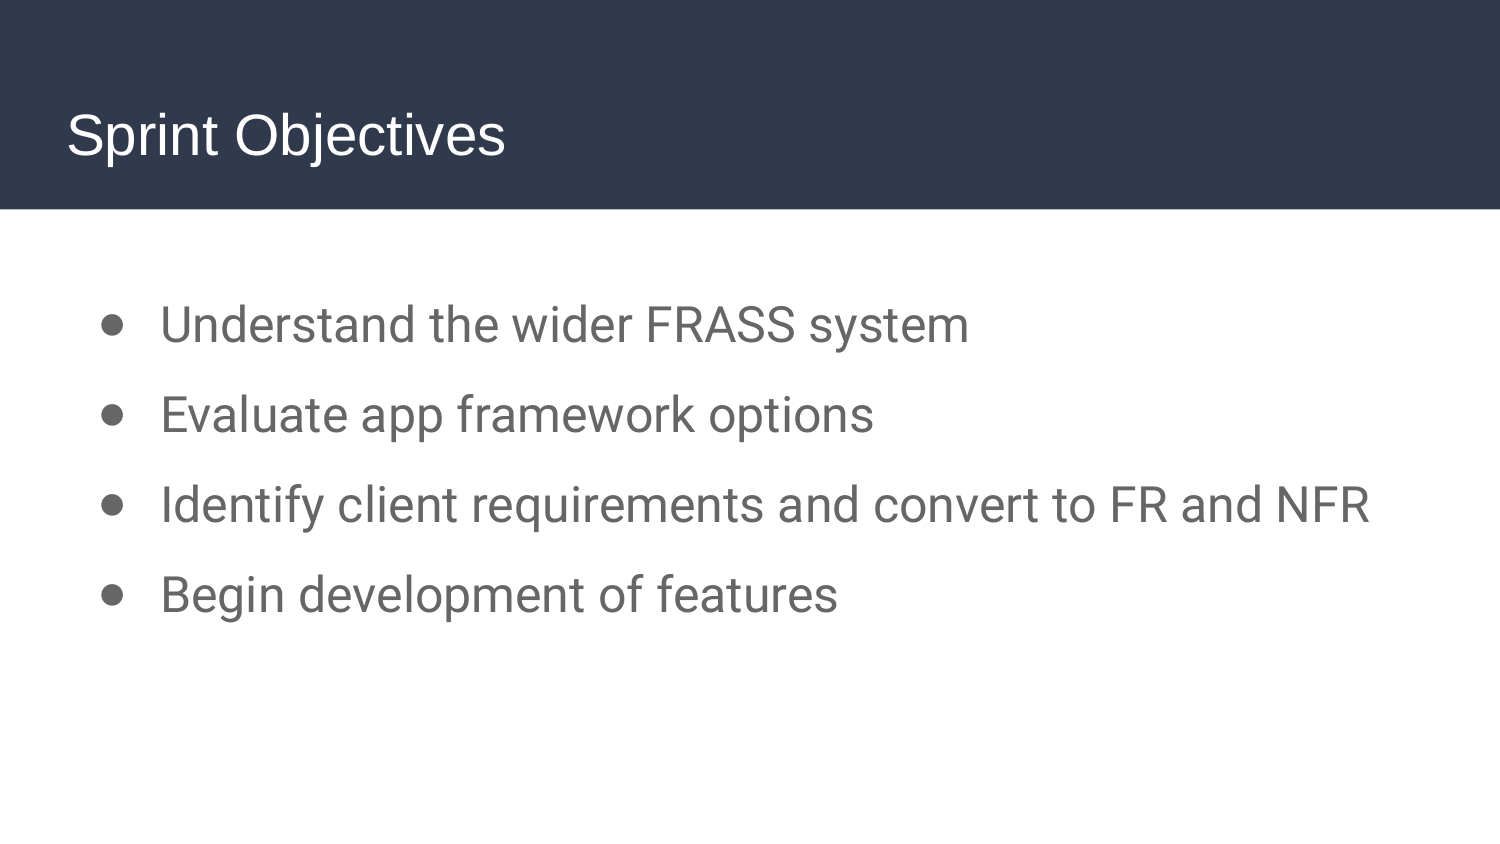

# Sprint Objectives
Understand the wider FRASS system
Evaluate app framework options
Identify client requirements and convert to FR and NFR
Begin development of features